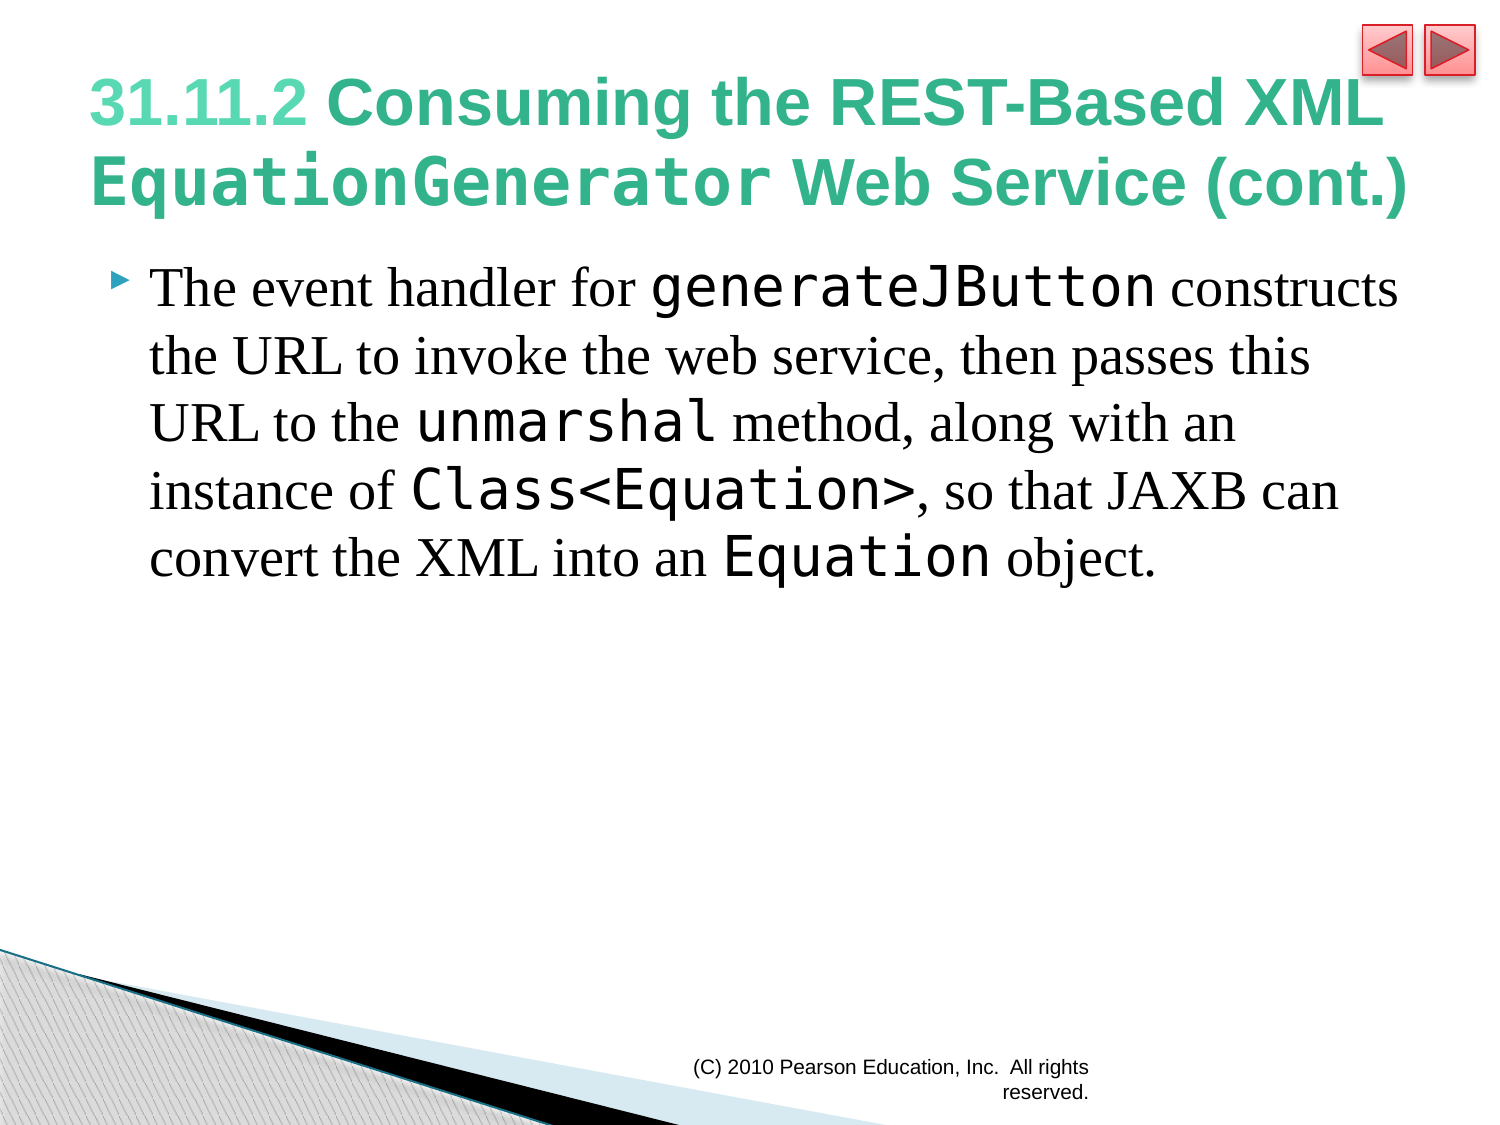

# 31.11.2 Consuming the REST-Based XML EquationGenerator Web Service (cont.)
The event handler for generateJButton constructs the URL to invoke the web service, then passes this URL to the unmarshal method, along with an instance of Class<Equation>, so that JAXB can convert the XML into an Equation object.
(C) 2010 Pearson Education, Inc.  All rights reserved.